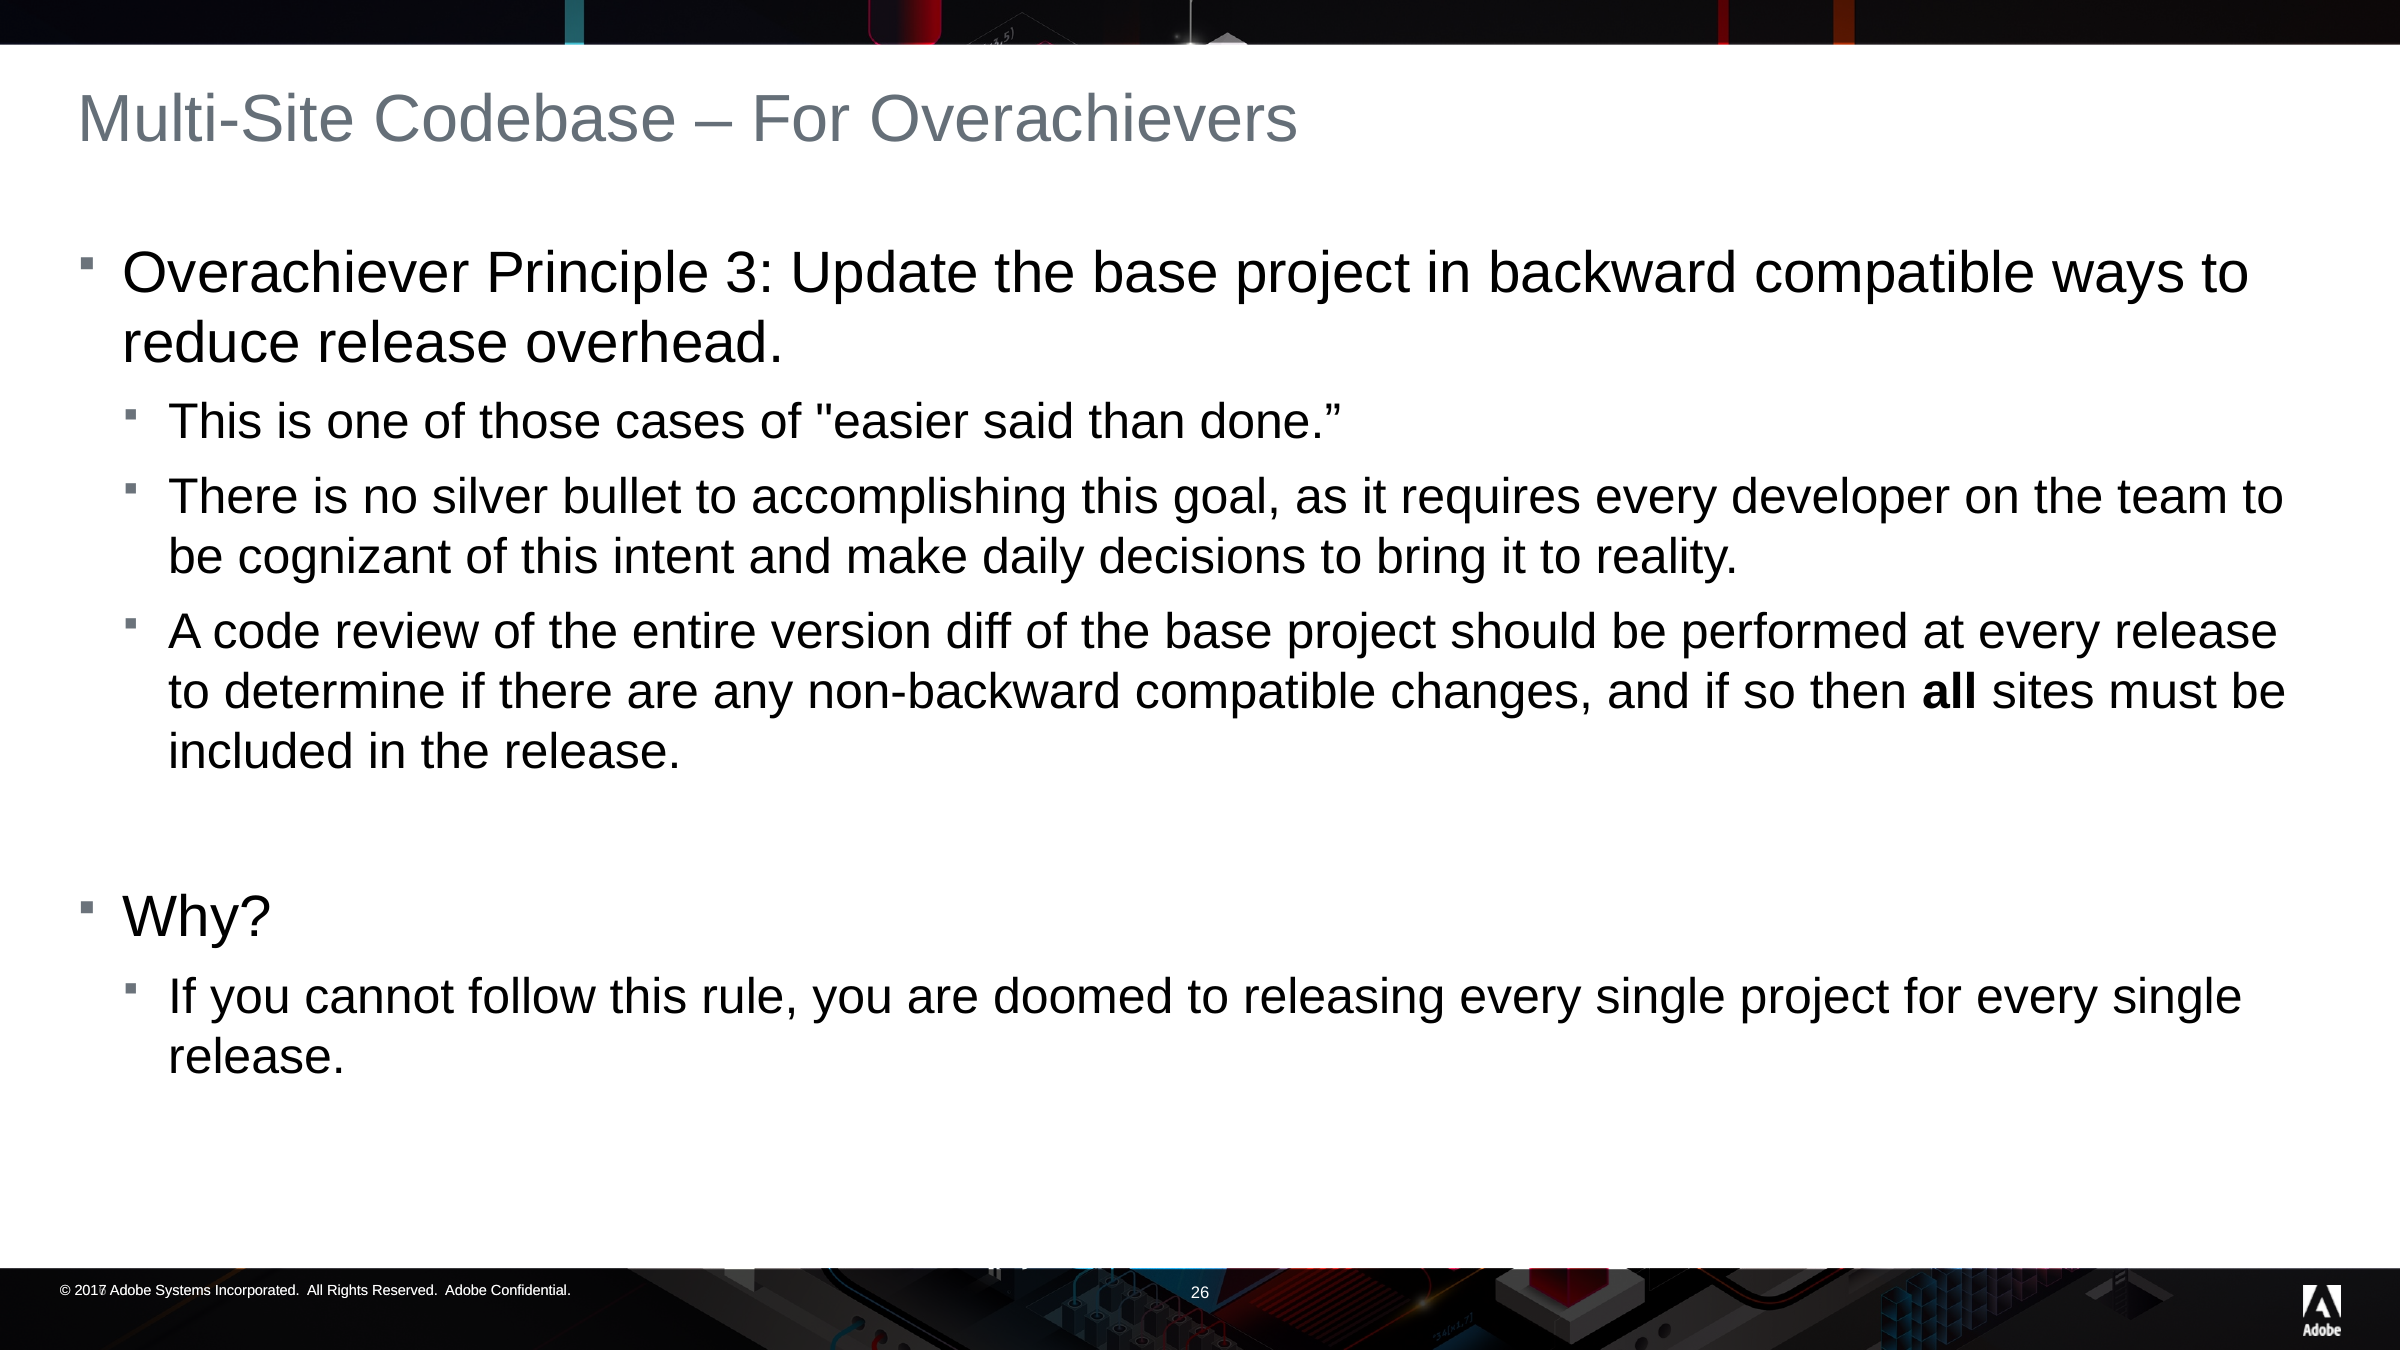

# Multi-Site Codebase – For Overachievers
Overachiever Principle 3: Update the base project in backward compatible ways to reduce release overhead.
This is one of those cases of "easier said than done.”
There is no silver bullet to accomplishing this goal, as it requires every developer on the team to be cognizant of this intent and make daily decisions to bring it to reality.
A code review of the entire version diff of the base project should be performed at every release to determine if there are any non-backward compatible changes, and if so then all sites must be included in the release.

Why?
If you cannot follow this rule, you are doomed to releasing every single project for every single release.
26